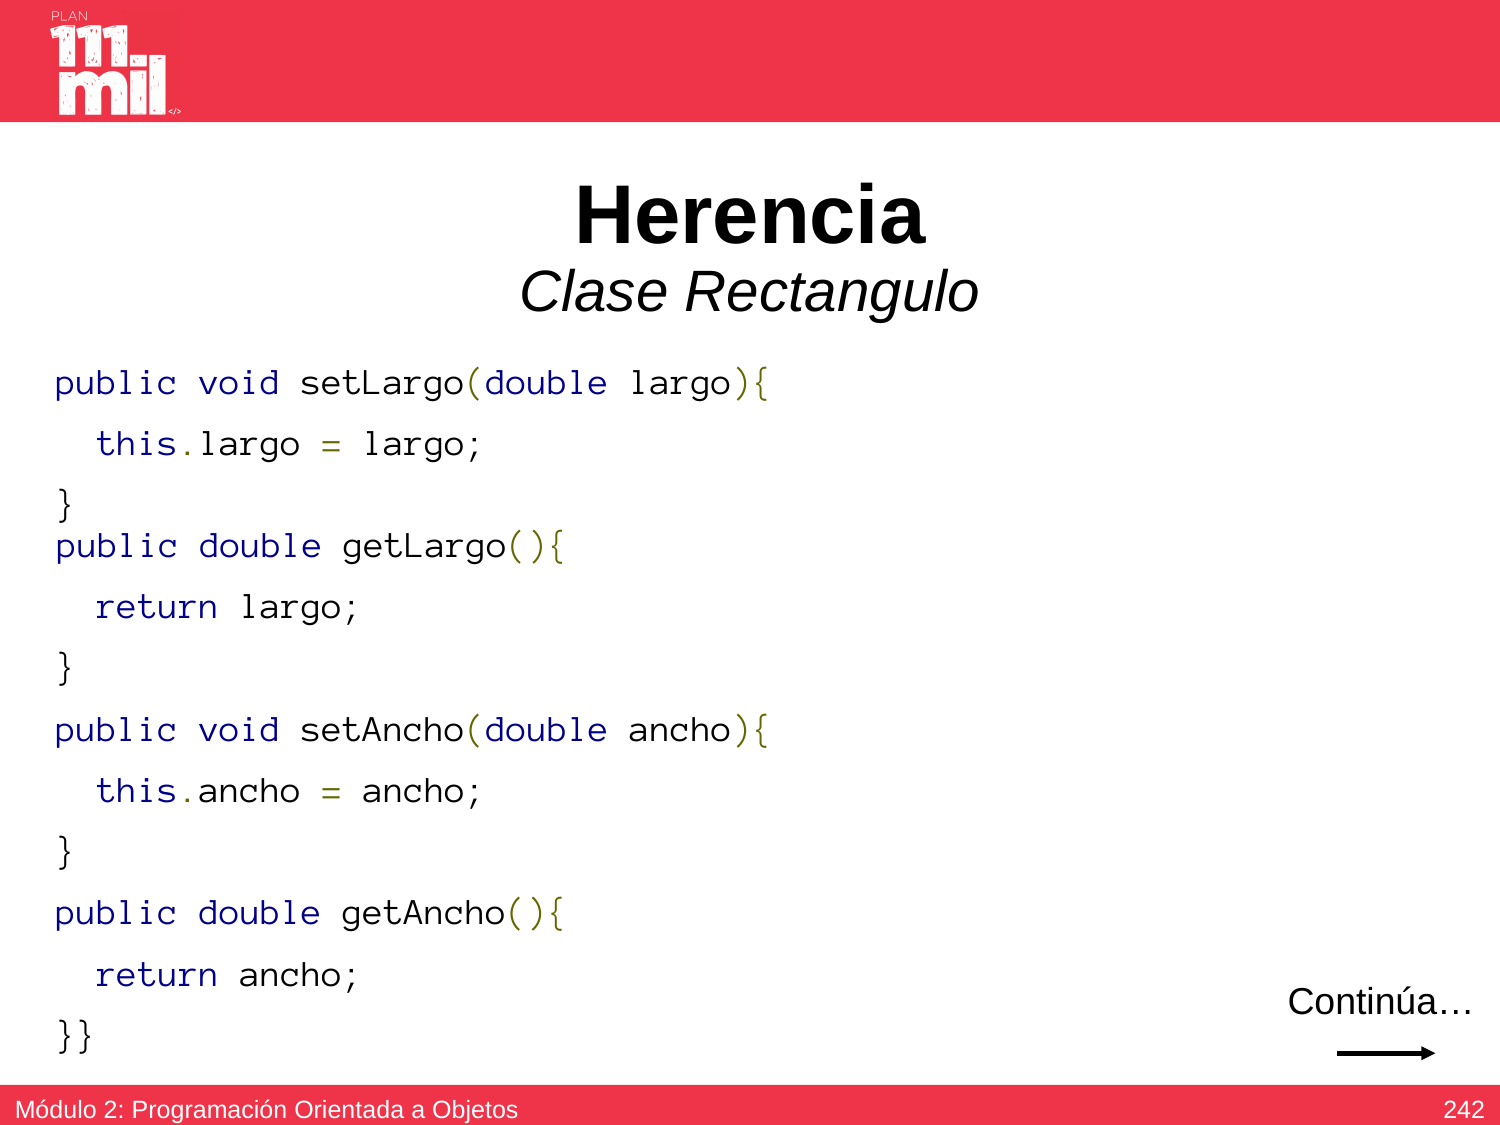

# Herencia Clase Rectangulo
  public void setLargo(double largo){
    this.largo = largo;
  }
    public double getLargo(){
    return largo;
  }
  public void setAncho(double ancho){
    this.ancho = ancho;
  }
  public double getAncho(){
    return ancho;
  }}
Continúa…
242
Módulo 2: Programación Orientada a Objetos